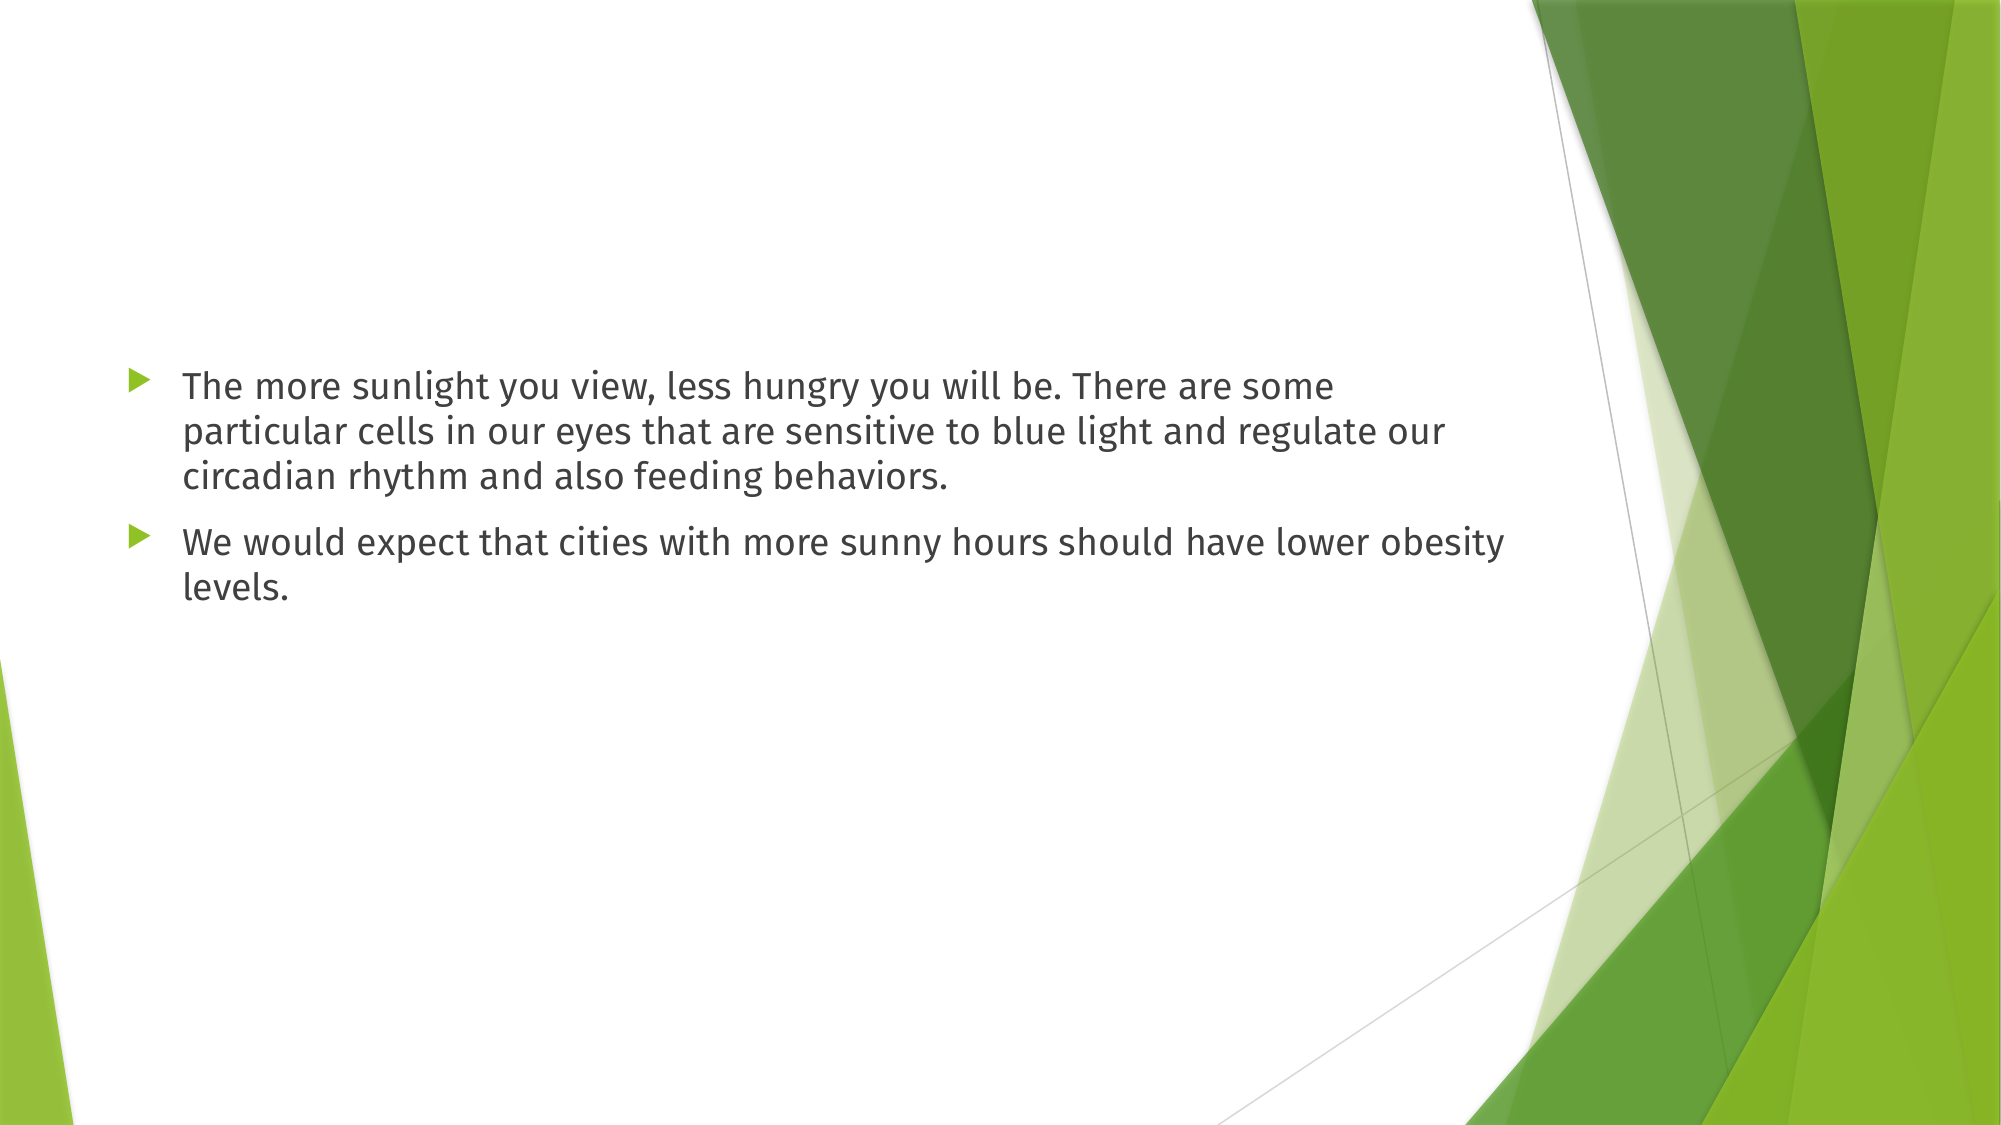

The more sunlight you view, less hungry you will be. There are some particular cells in our eyes that are sensitive to blue light and regulate our circadian rhythm and also feeding behaviors.
We would expect that cities with more sunny hours should have lower obesity levels.